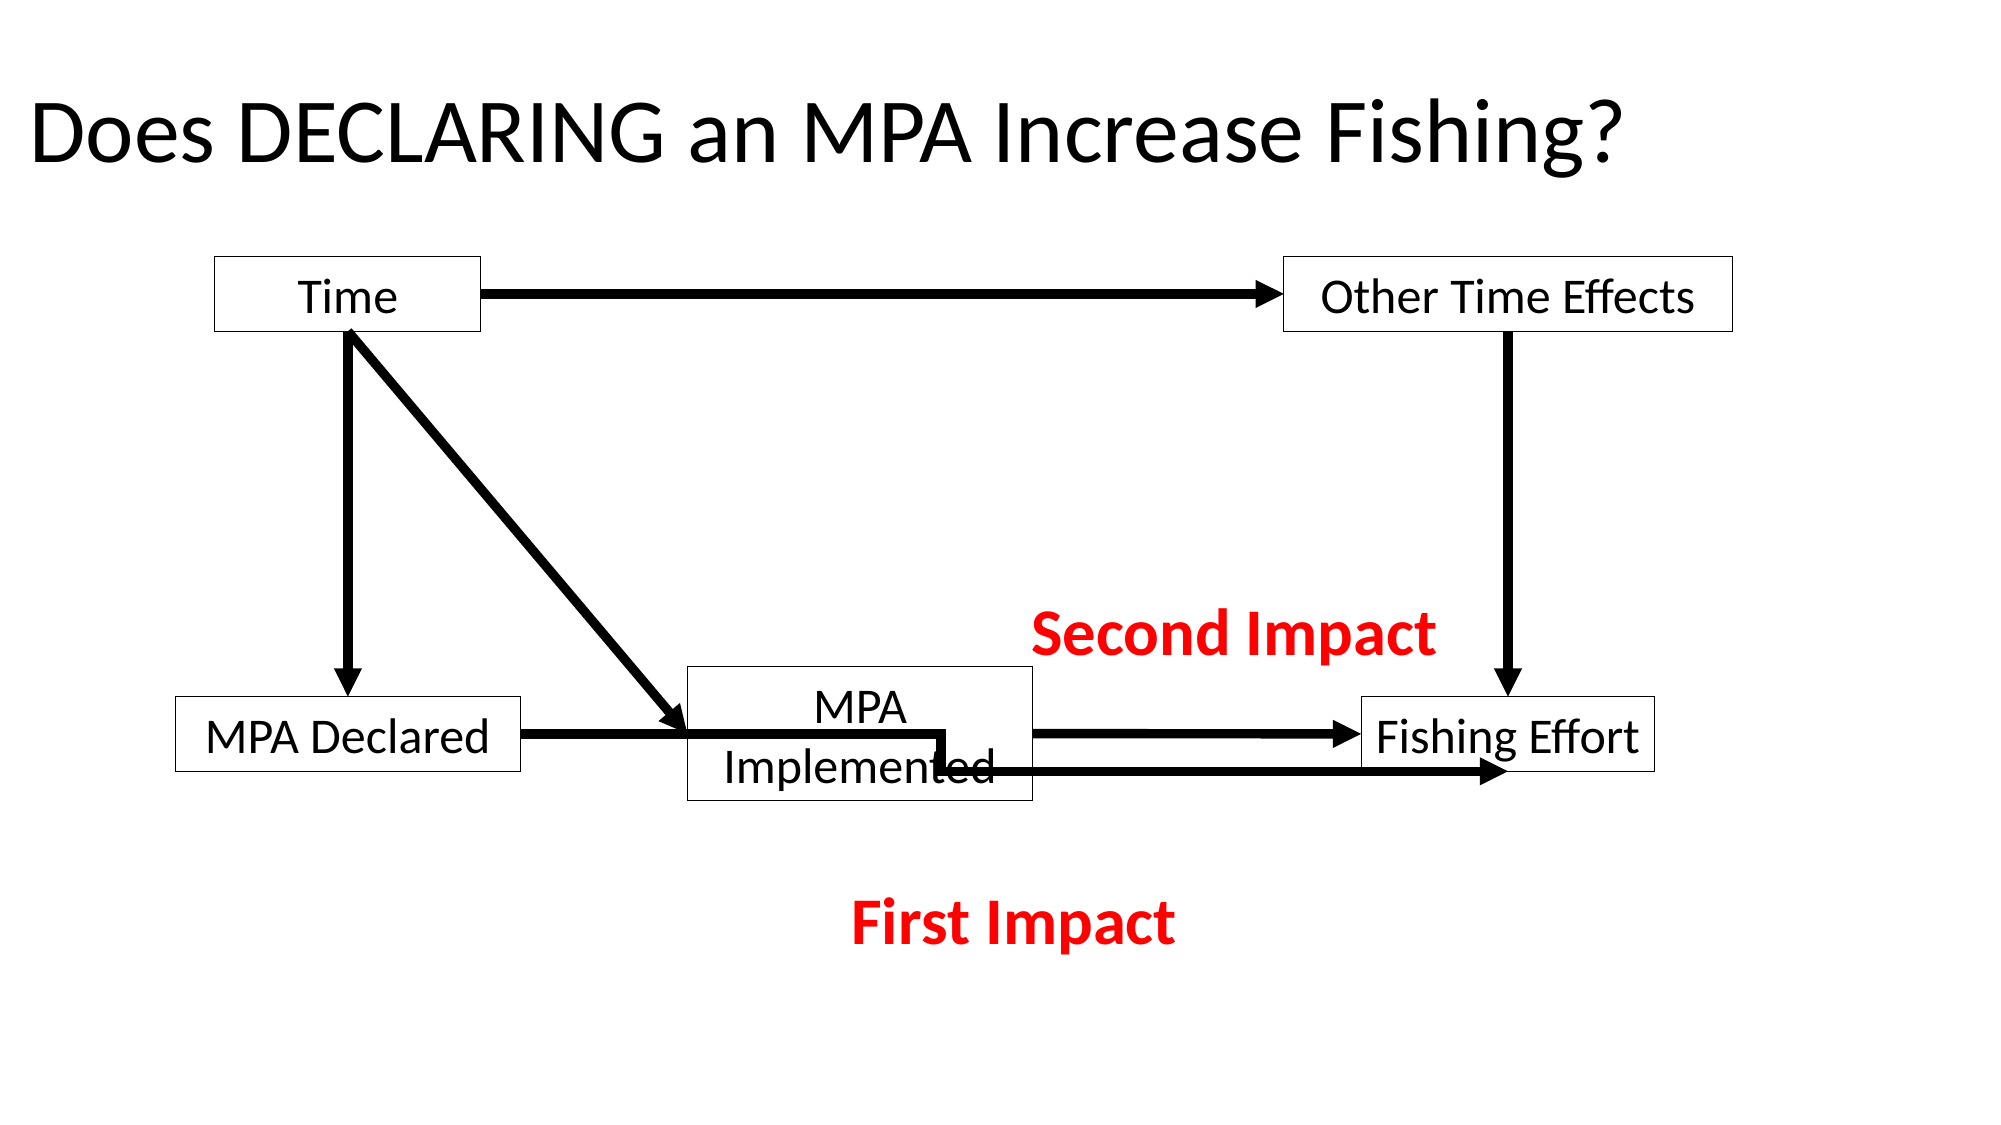

# Does DECLARING an MPA Increase Fishing?
Time
Other Time Effects
Second Impact
MPA Implemented
MPA Declared
Fishing Effort
First Impact